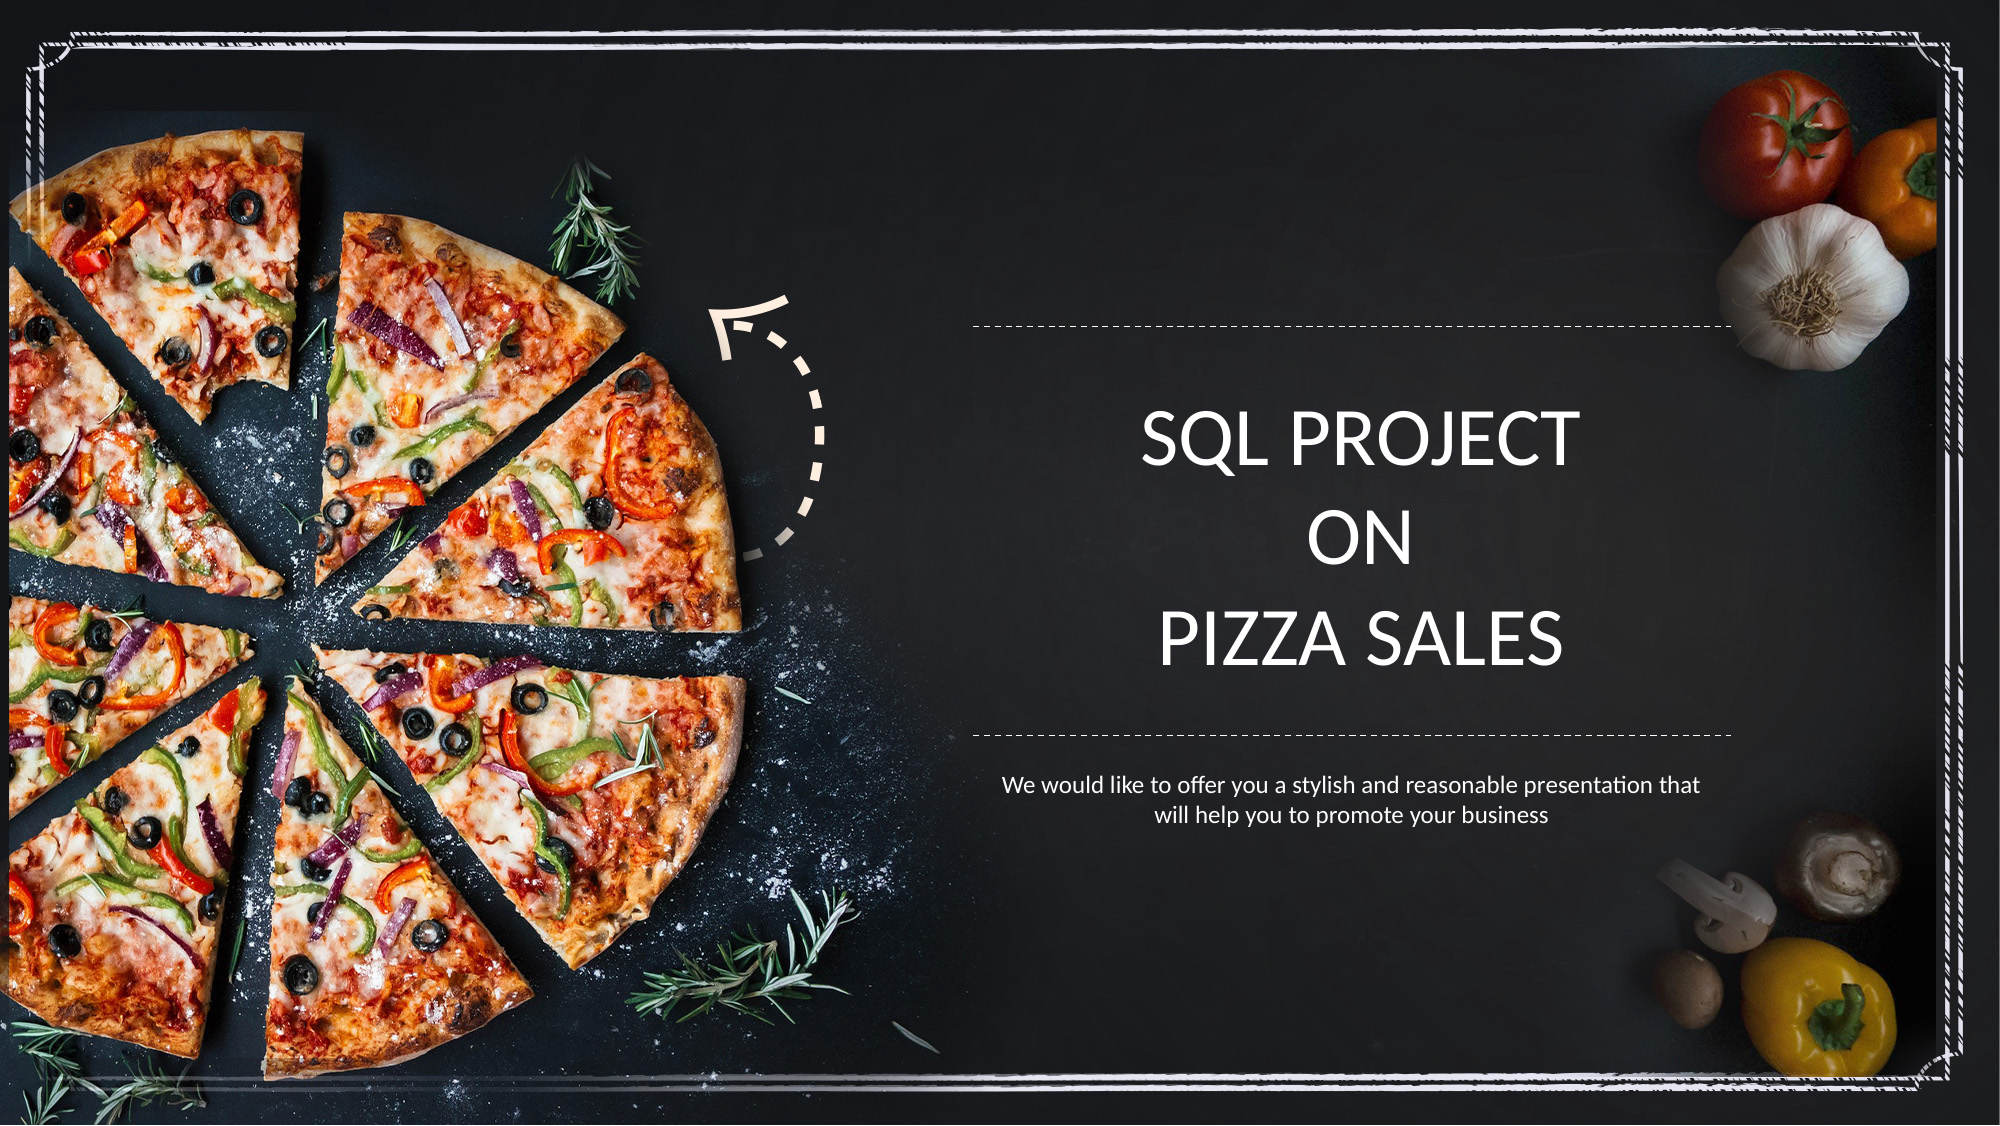

# SQL PROJECT ON PIZZA SALES
We would like to offer you a stylish and reasonable presentation that will help you to promote your business